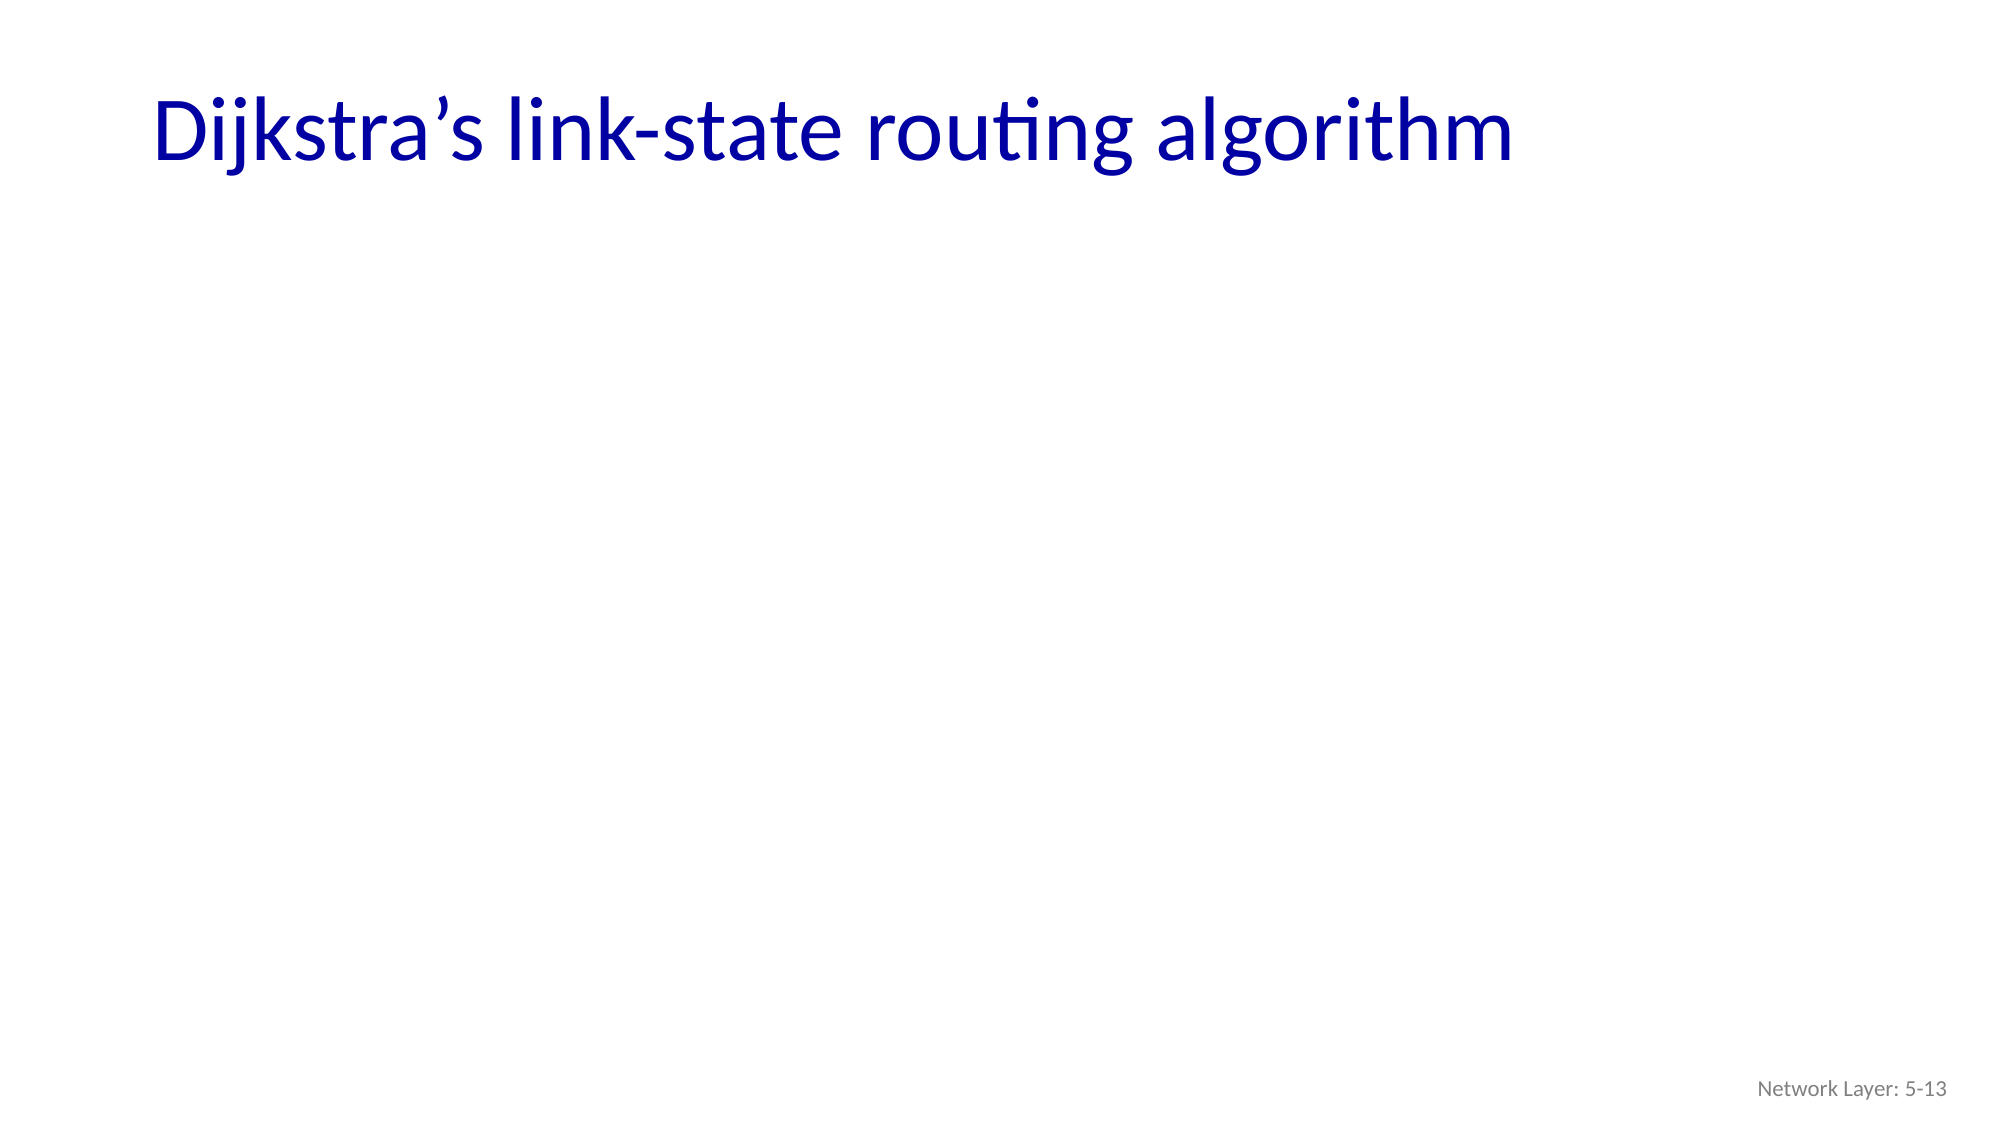

# Dijkstra’s link-state routing algorithm
Network Layer: 5-13